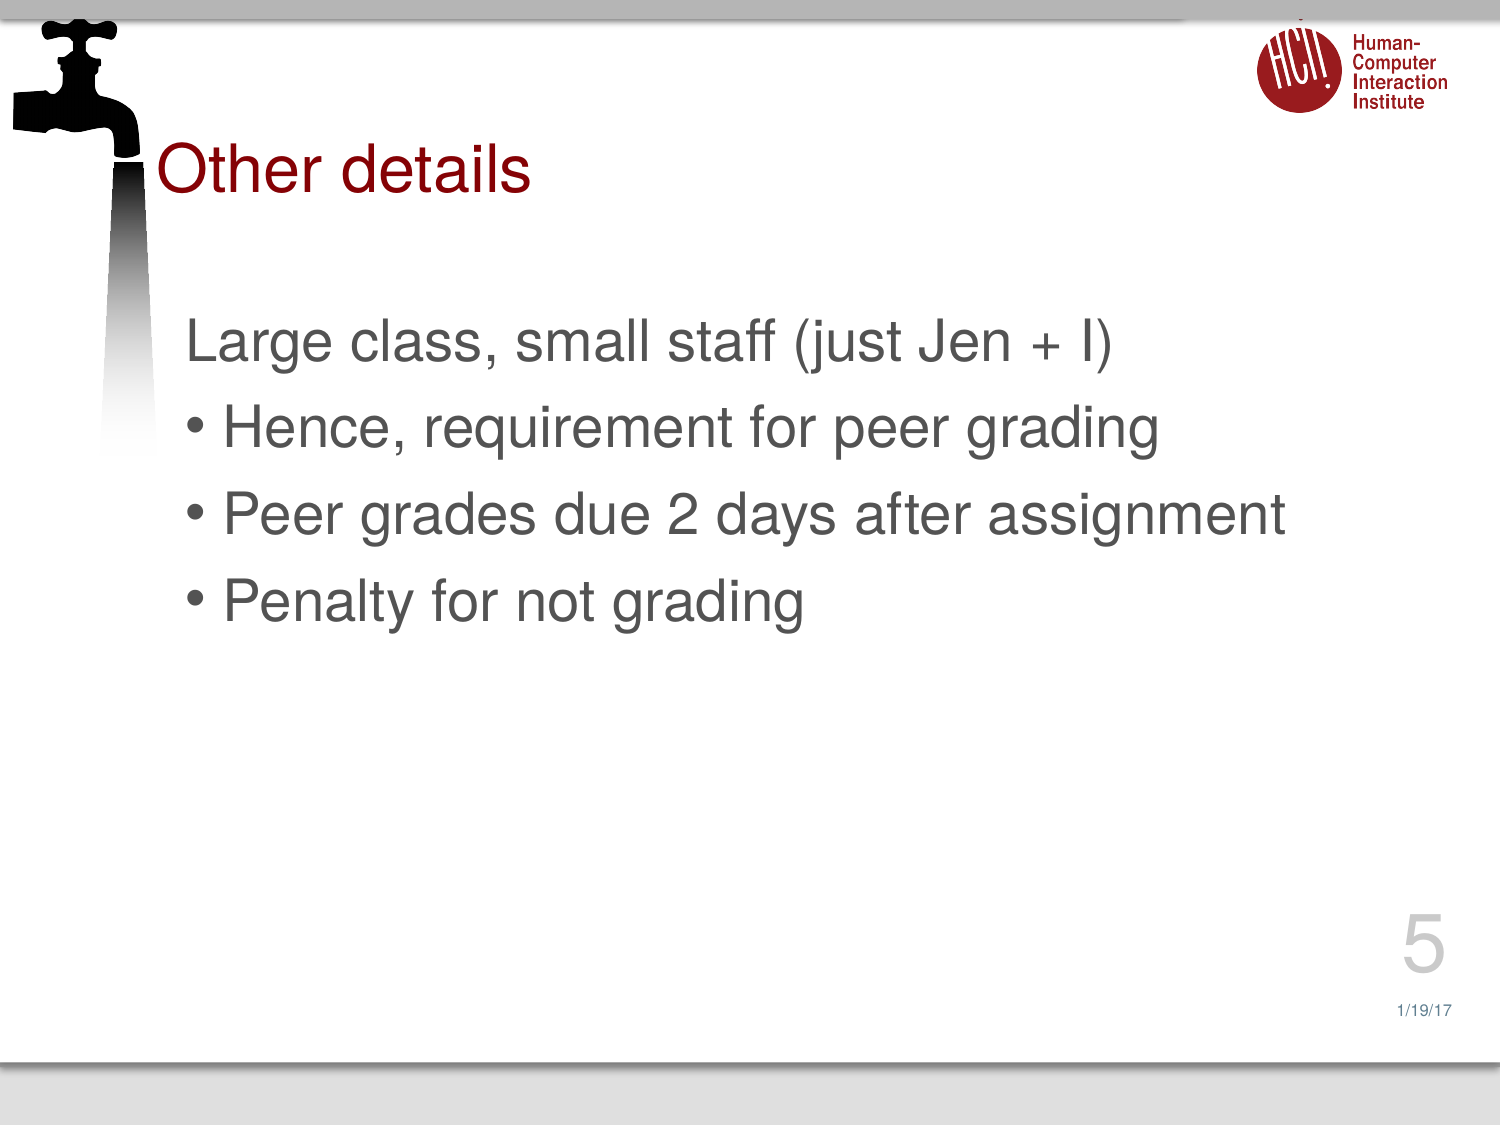

# Other details
Large class, small staff (just Jen + I)
Hence, requirement for peer grading
Peer grades due 2 days after assignment
Penalty for not grading

5
1/19/17